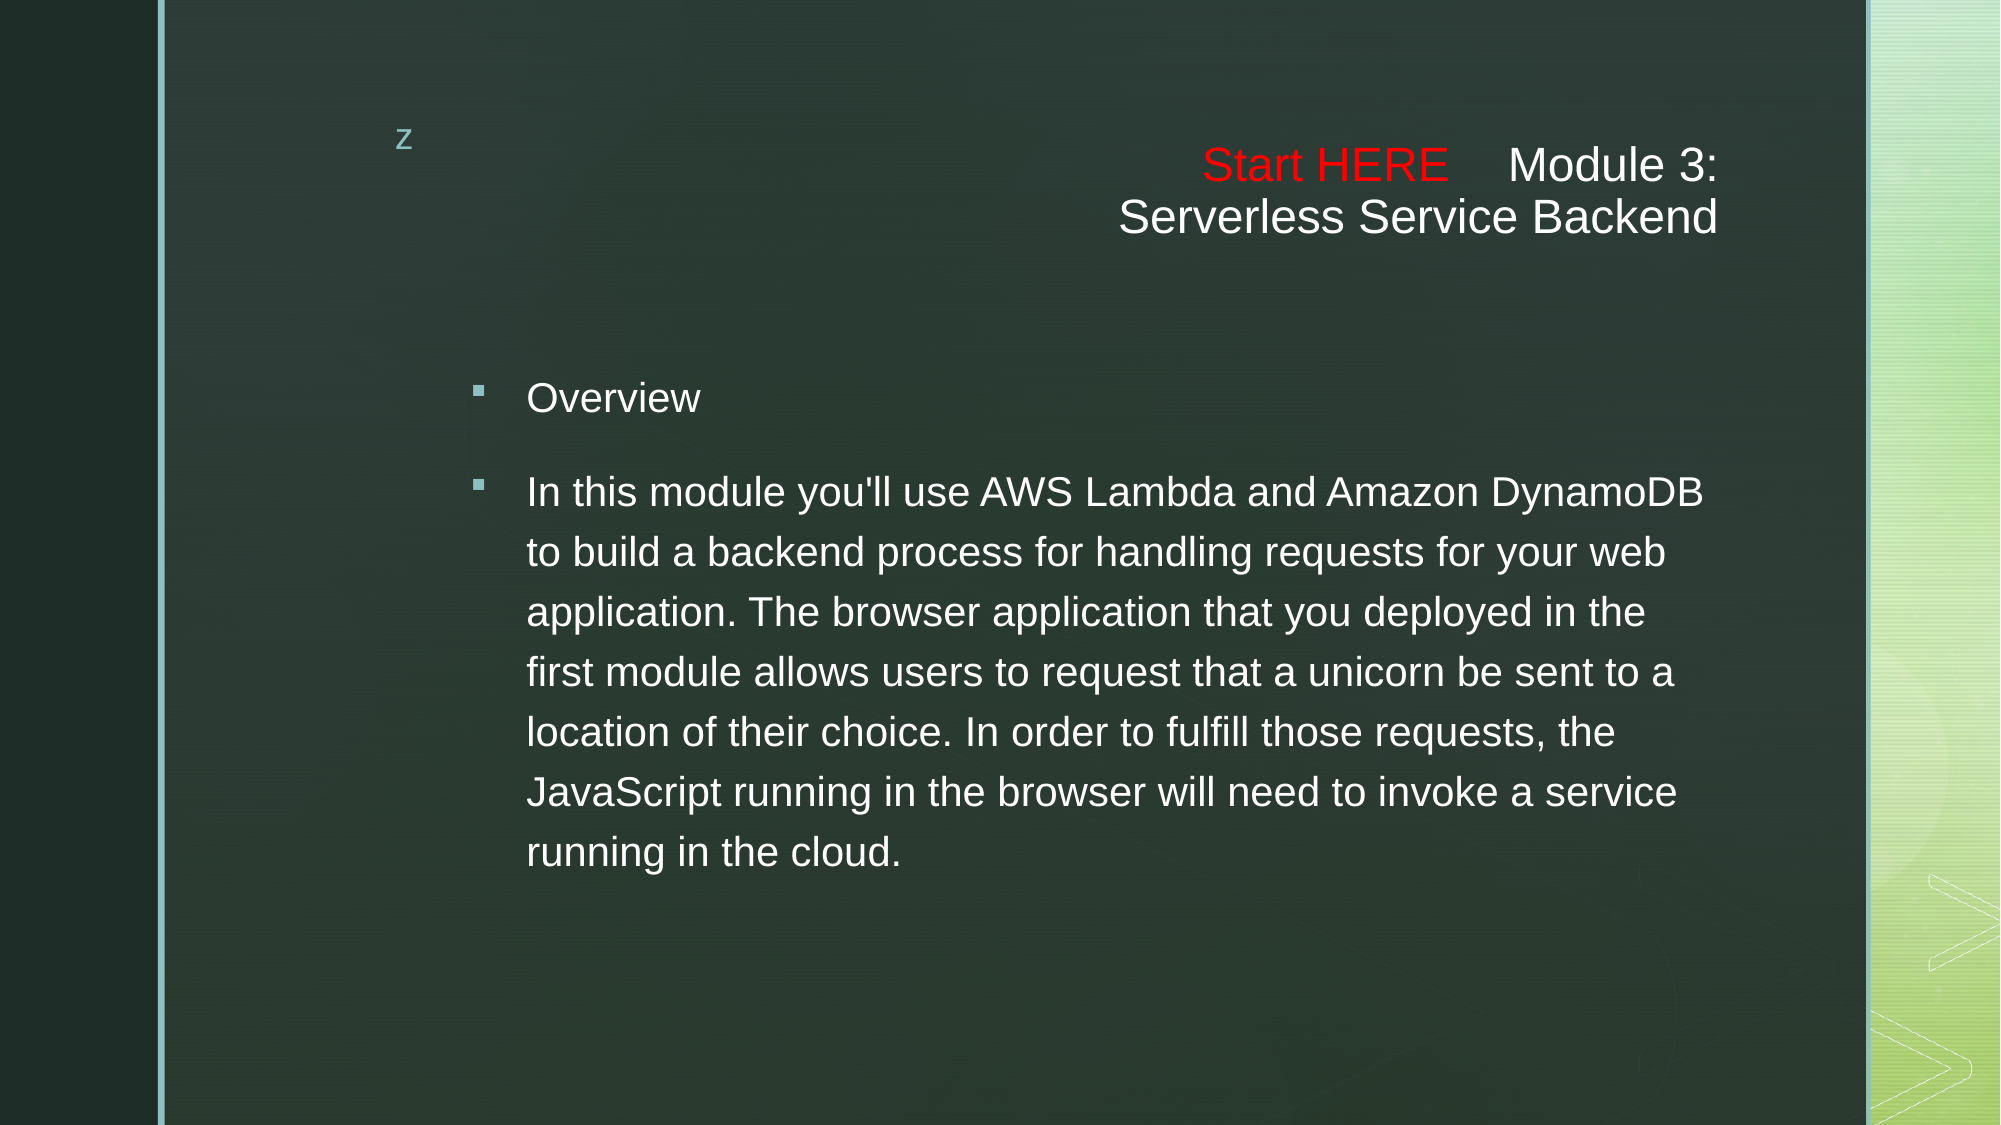

# Start HERE 	Module 3: Serverless Service Backend
Overview
In this module you'll use AWS Lambda and Amazon DynamoDB to build a backend process for handling requests for your web application. The browser application that you deployed in the first module allows users to request that a unicorn be sent to a location of their choice. In order to fulfill those requests, the JavaScript running in the browser will need to invoke a service running in the cloud.